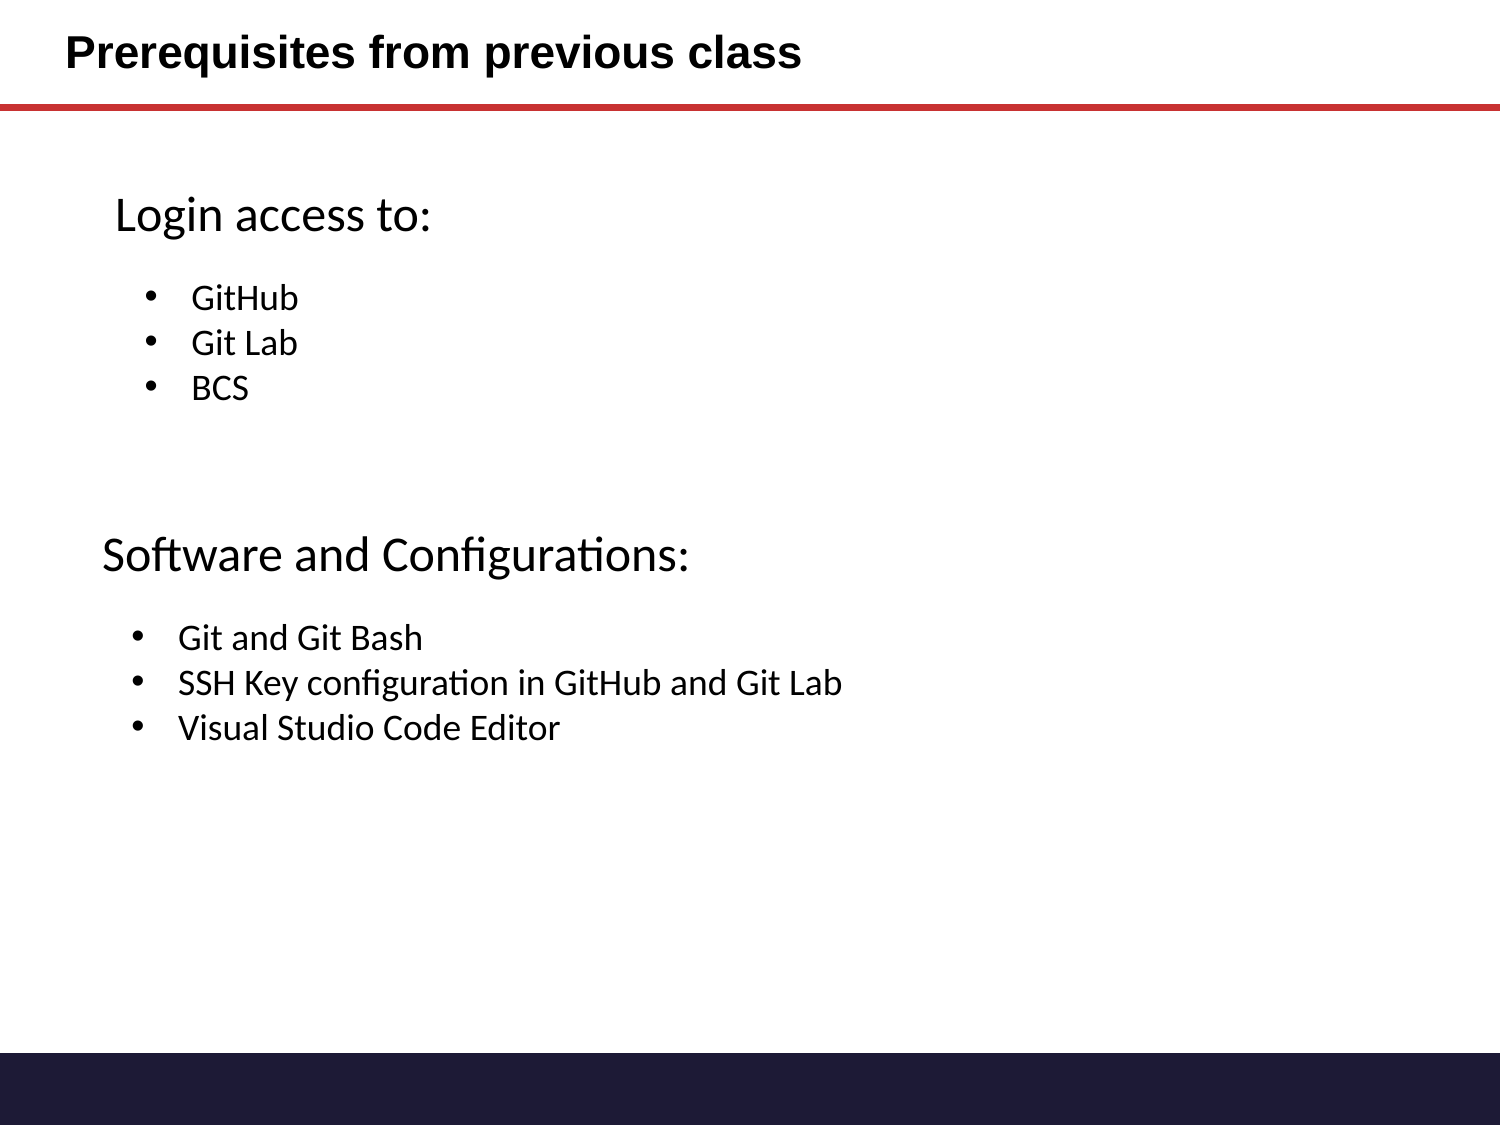

# Prerequisites from previous class
Login access to:
GitHub
Git Lab
BCS

Software and Configurations:
Git and Git Bash
SSH Key configuration in GitHub and Git Lab
Visual Studio Code Editor